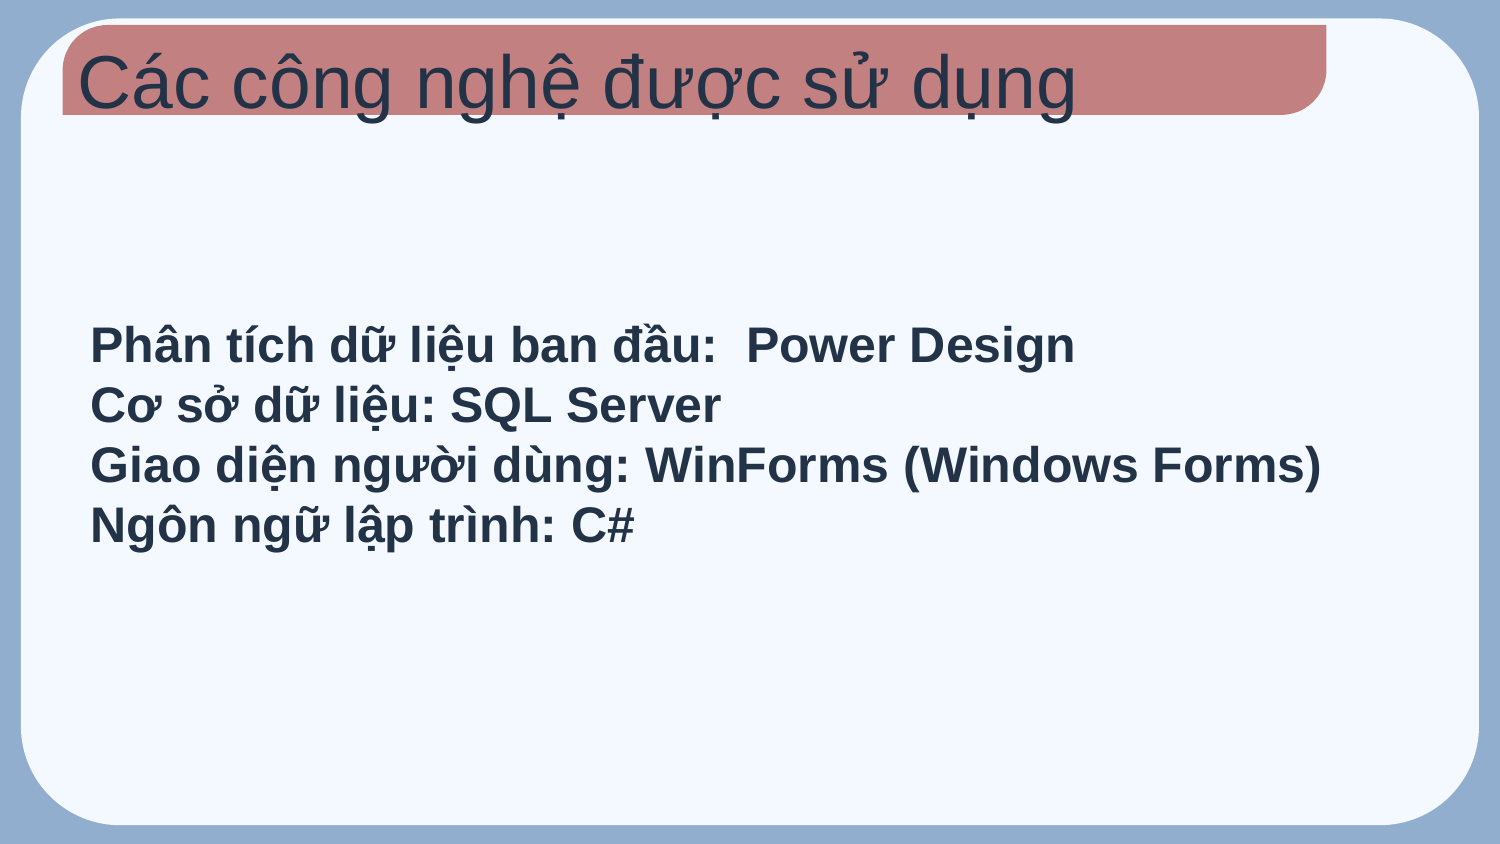

# Các công nghệ được sử dụng

Phân tích dữ liệu ban đầu:  Power Design
Cơ sở dữ liệu: SQL Server
Giao diện người dùng: WinForms (Windows Forms)
Ngôn ngữ lập trình: C#